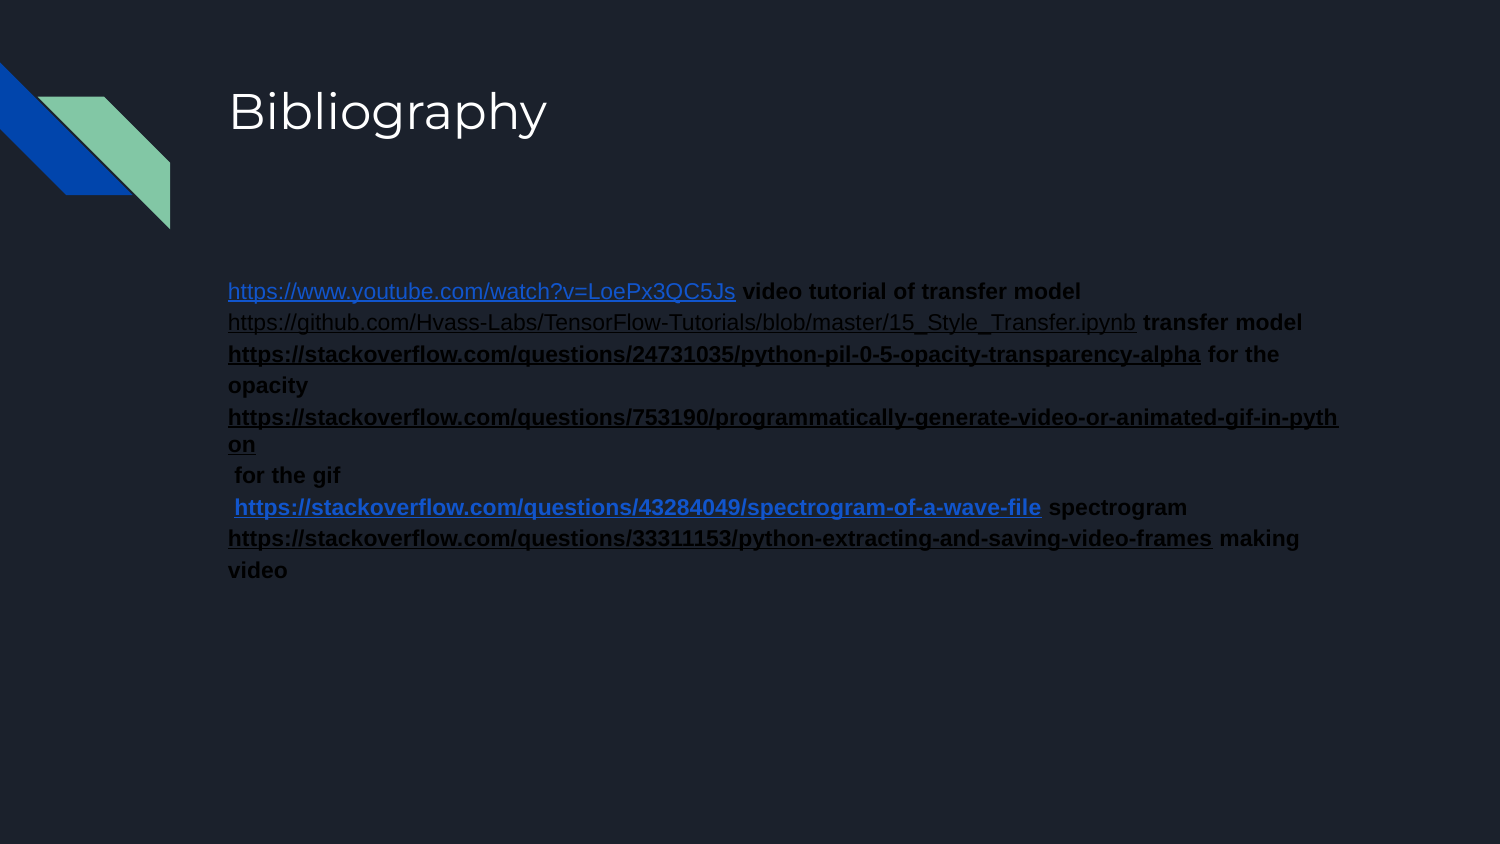

# Bibliography
https://www.youtube.com/watch?v=LoePx3QC5Js video tutorial of transfer model
https://github.com/Hvass-Labs/TensorFlow-Tutorials/blob/master/15_Style_Transfer.ipynb transfer model
https://stackoverflow.com/questions/24731035/python-pil-0-5-opacity-transparency-alpha for the opacity
https://stackoverflow.com/questions/753190/programmatically-generate-video-or-animated-gif-in-python for the gif
 https://stackoverflow.com/questions/43284049/spectrogram-of-a-wave-file spectrogram
https://stackoverflow.com/questions/33311153/python-extracting-and-saving-video-frames making video